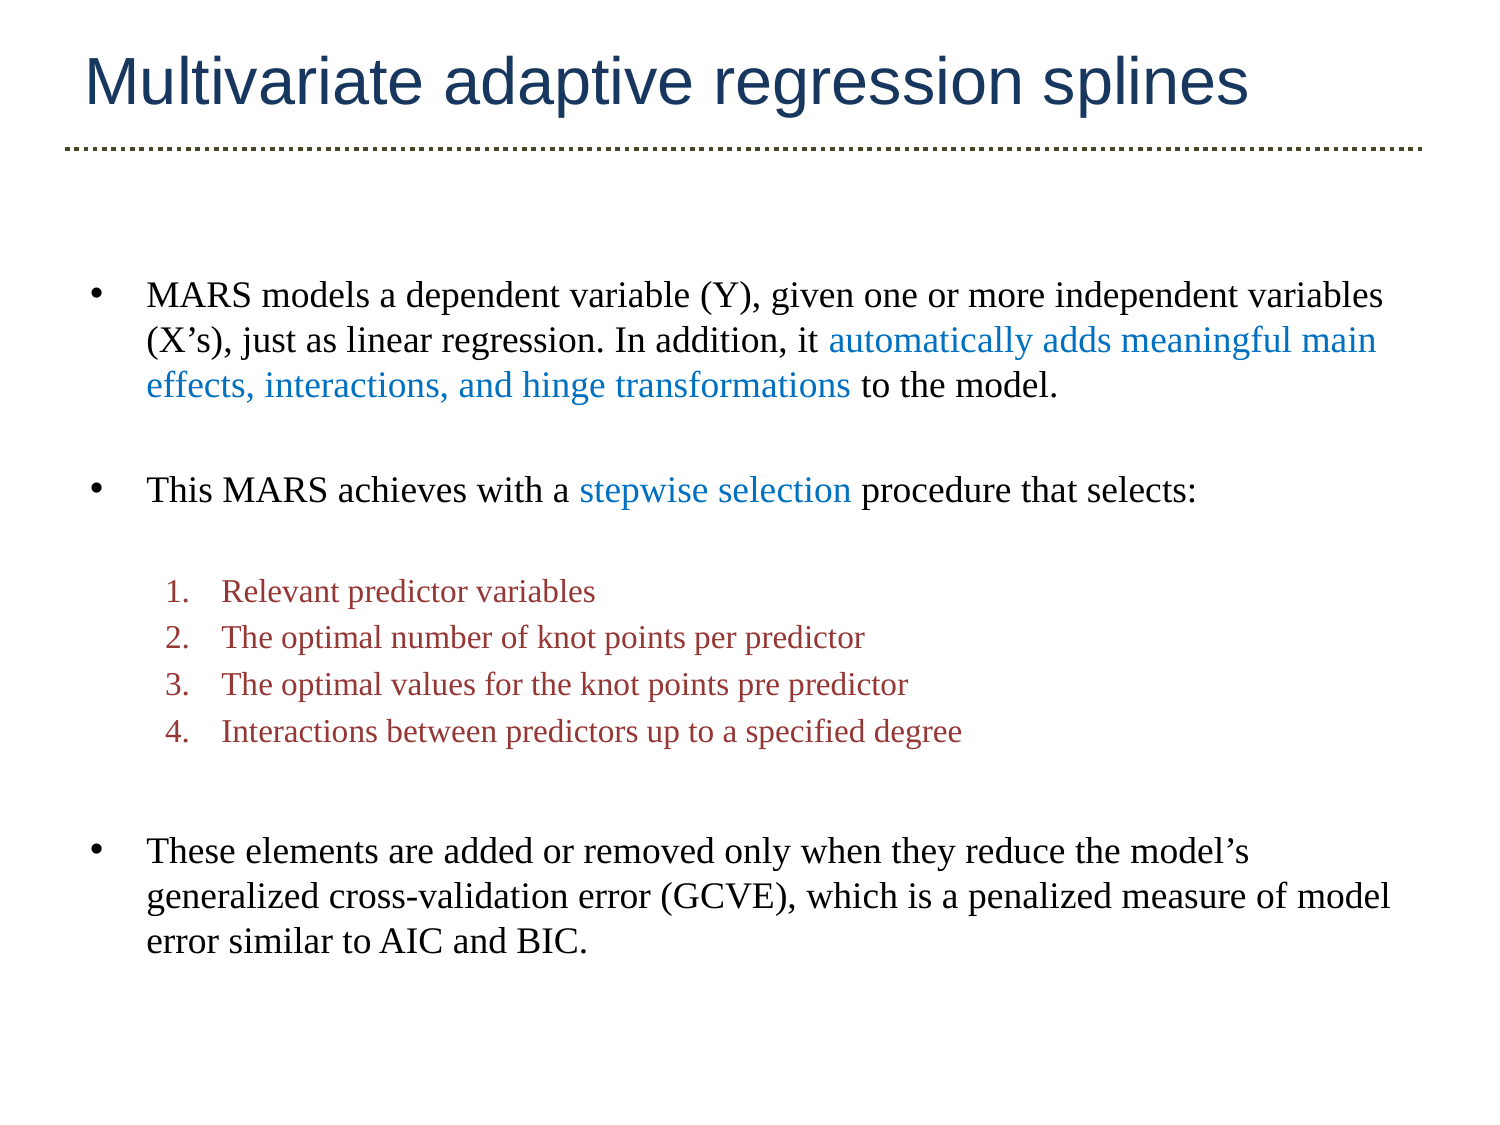

Multivariate adaptive regression splines
MARS models a dependent variable (Y), given one or more independent variables (X’s), just as linear regression. In addition, it automatically adds meaningful main effects, interactions, and hinge transformations to the model.

This MARS achieves with a stepwise selection procedure that selects:

Relevant predictor variables
The optimal number of knot points per predictor
The optimal values for the knot points pre predictor
Interactions between predictors up to a specified degree

These elements are added or removed only when they reduce the model’s generalized cross-validation error (GCVE), which is a penalized measure of model error similar to AIC and BIC.